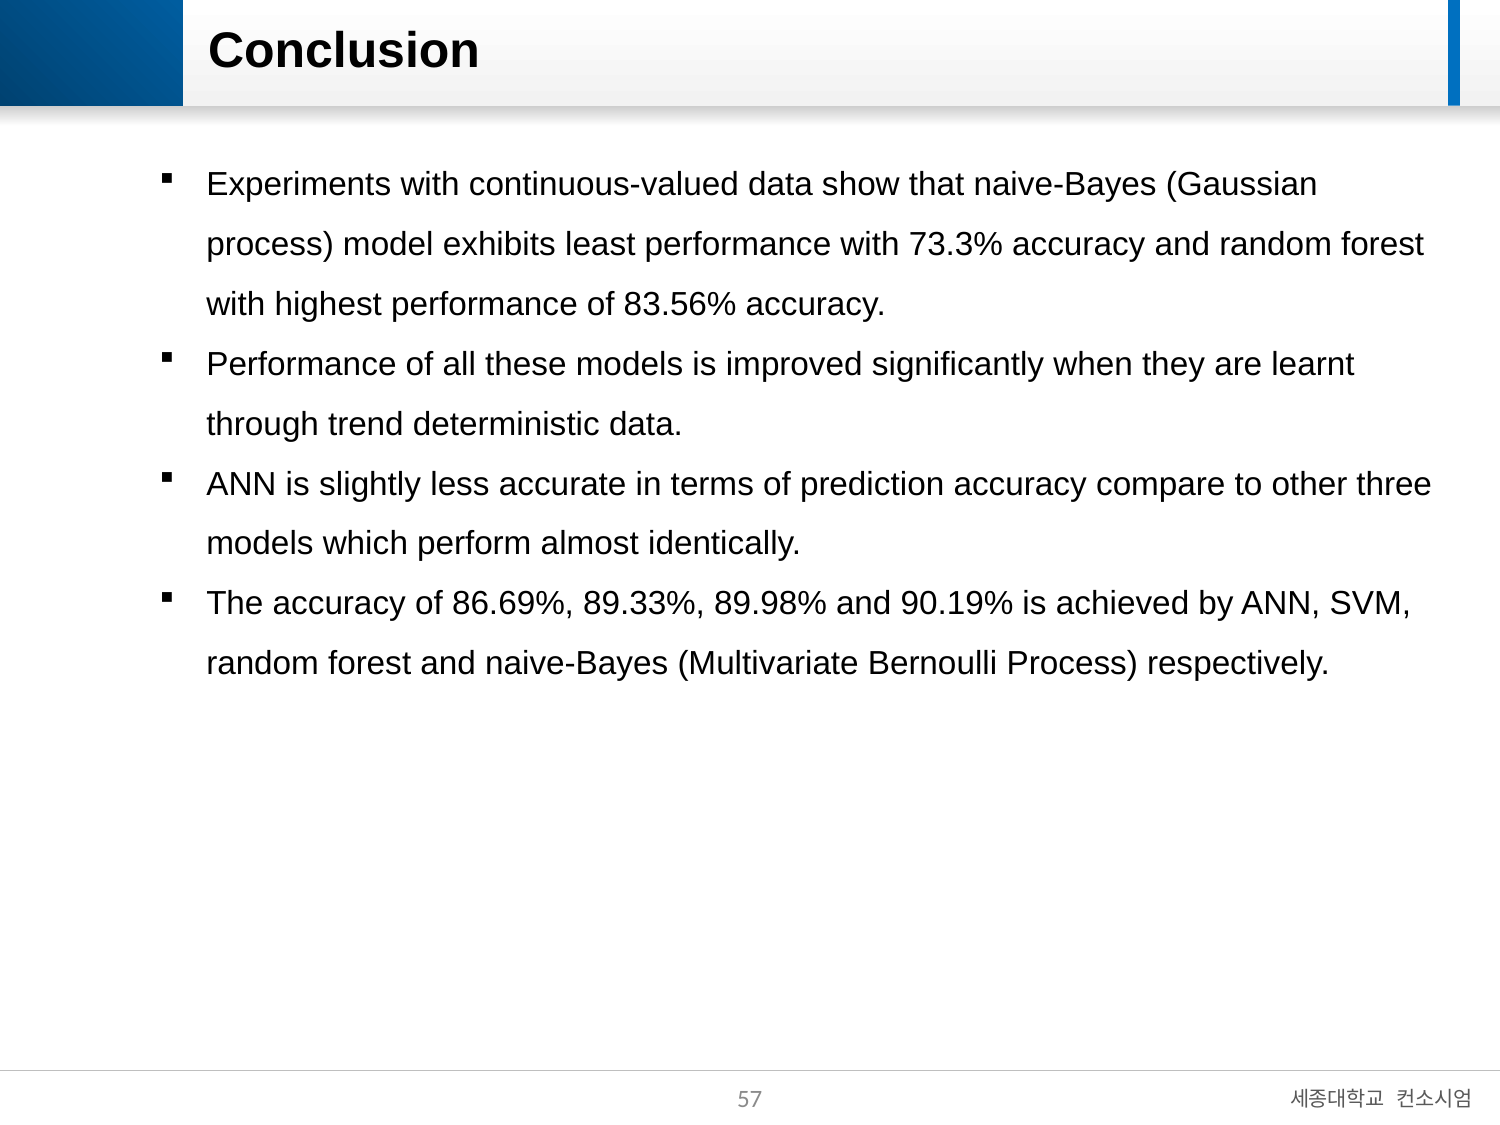

# Conclusion
Experiments with continuous-valued data show that naive-Bayes (Gaussian process) model exhibits least performance with 73.3% accuracy and random forest with highest performance of 83.56% accuracy.
Performance of all these models is improved significantly when they are learnt through trend deterministic data.
ANN is slightly less accurate in terms of prediction accuracy compare to other three models which perform almost identically.
The accuracy of 86.69%, 89.33%, 89.98% and 90.19% is achieved by ANN, SVM, random forest and naive-Bayes (Multivariate Bernoulli Process) respectively.